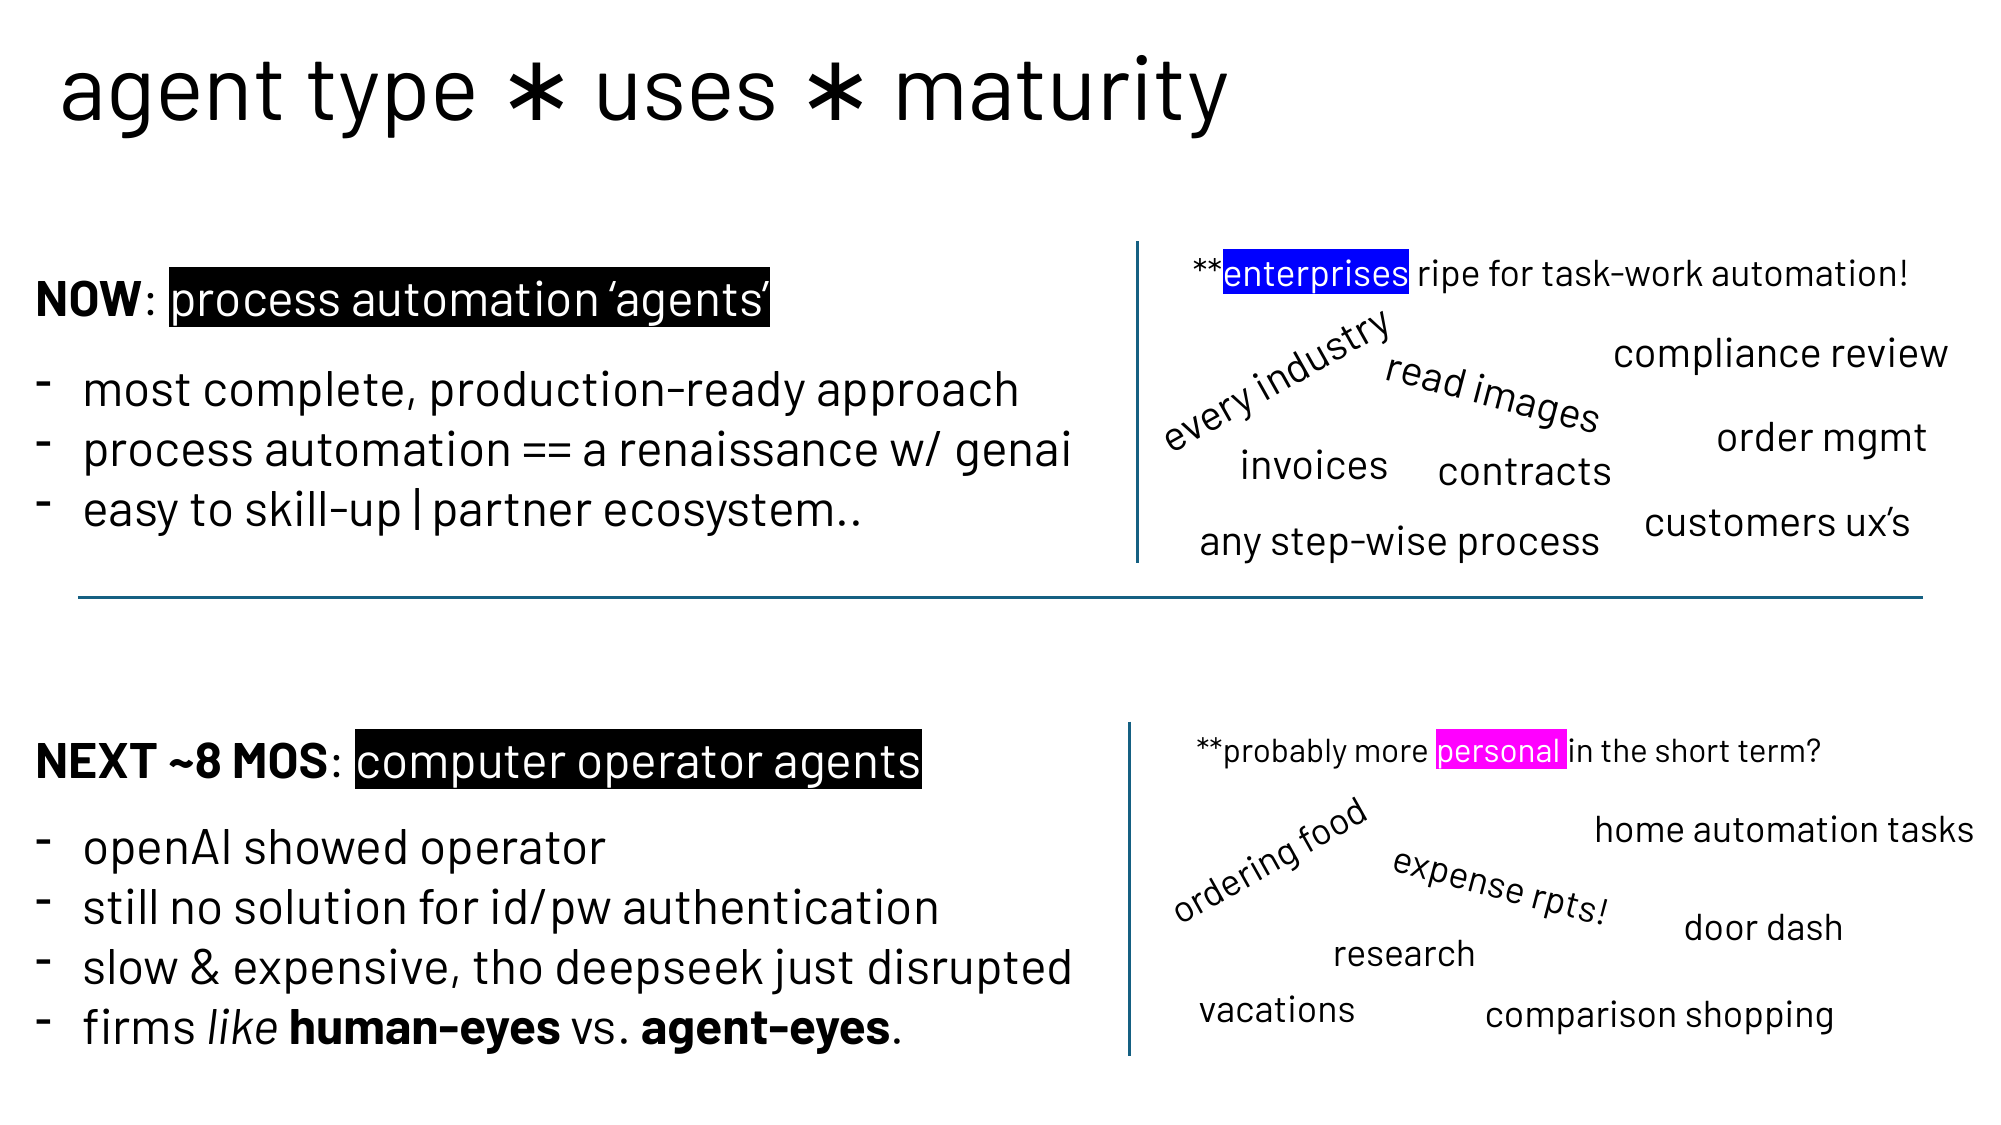

agent type ∗ uses ∗ maturity
**enterprises ripe for task-work automation!
compliance review
every industry
read images
order mgmt
invoices
contracts
customers ux’s
any step-wise process
NOW: process automation ‘agents’
most complete, production-ready approach
process automation == a renaissance w/ genai
easy to skill-up | partner ecosystem..
NEXT ~8 MOS: computer operator agents
openAI showed operator
still no solution for id/pw authentication
slow & expensive, tho deepseek just disrupted
firms like human-eyes vs. agent-eyes.
**probably more personal in the short term?
home automation tasks
ordering food
expense rpts!
door dash
research
vacations
comparison shopping